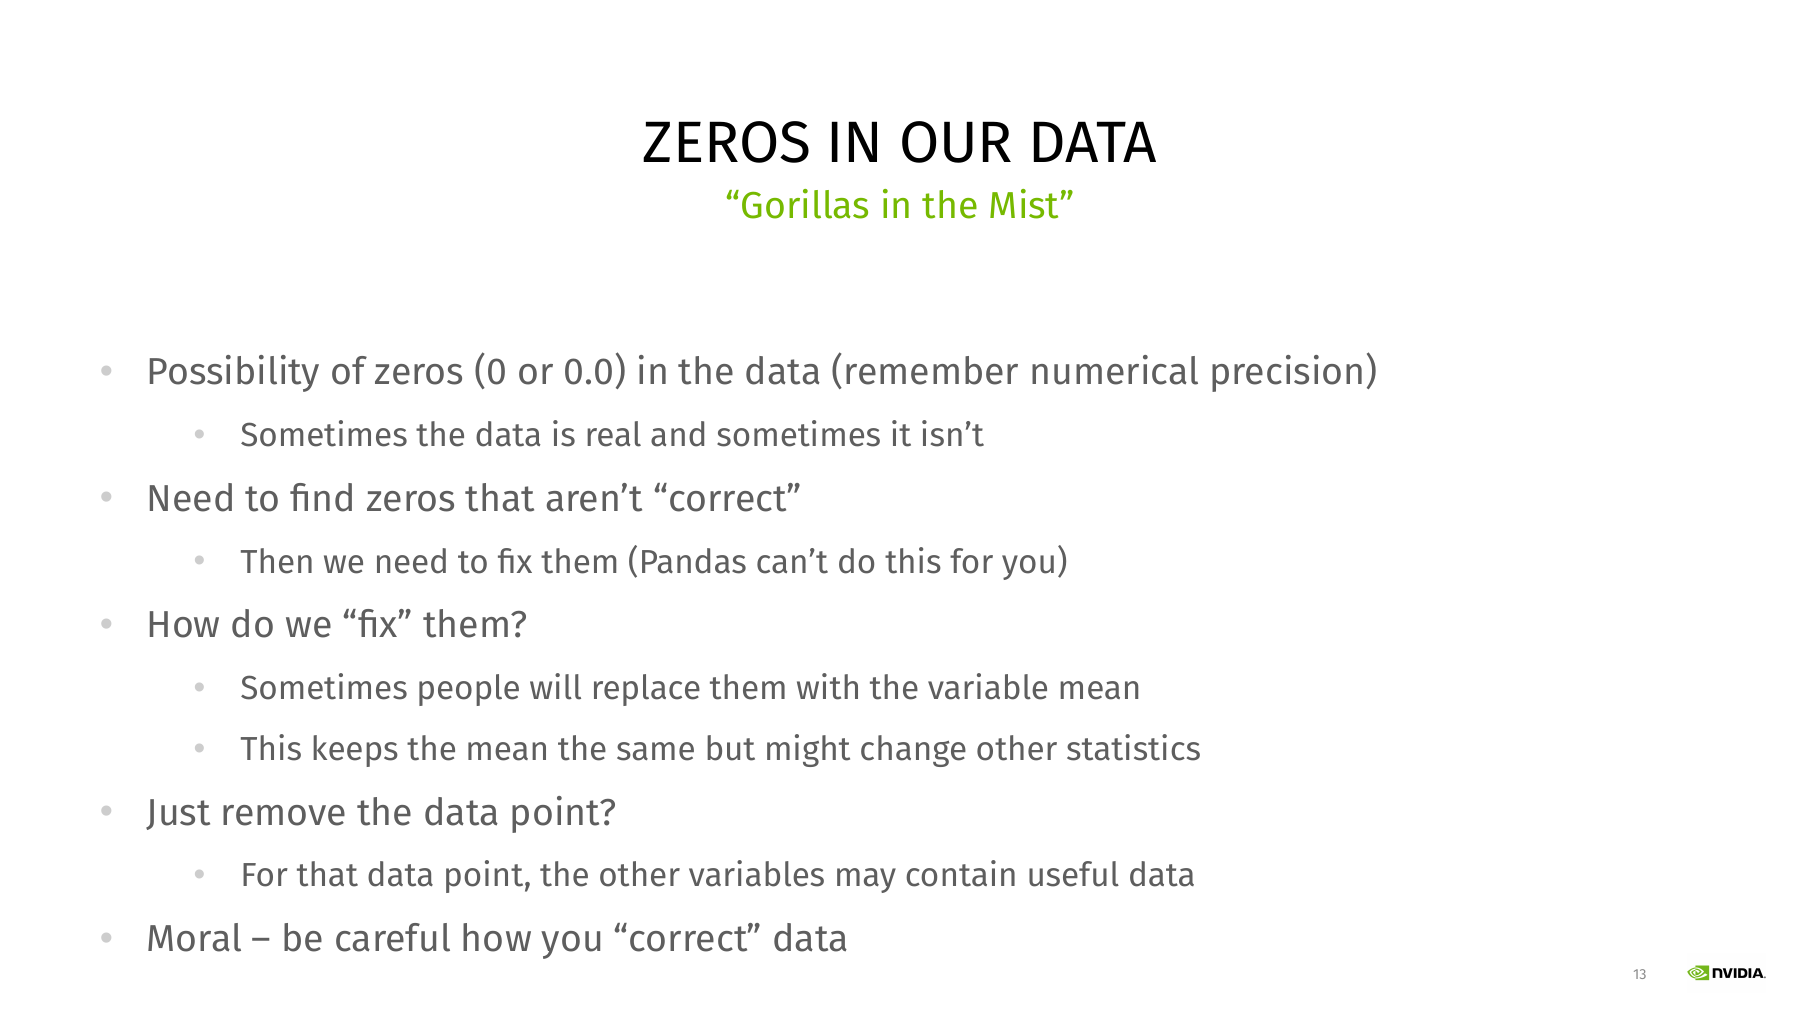

# Zeros in our Data
“Gorillas in the Mist”
Possibility of zeros (0 or 0.0) in the data (remember numerical precision)
Sometimes the data is real and sometimes it isn’t
Need to find zeros that aren’t “correct”
Then we need to fix them (Pandas can’t do this for you)
How do we “fix” them?
Sometimes people will replace them with the variable mean
This keeps the mean the same but might change other statistics
Just remove the data point?
For that data point, the other variables may contain useful data
Moral – be careful how you “correct” data